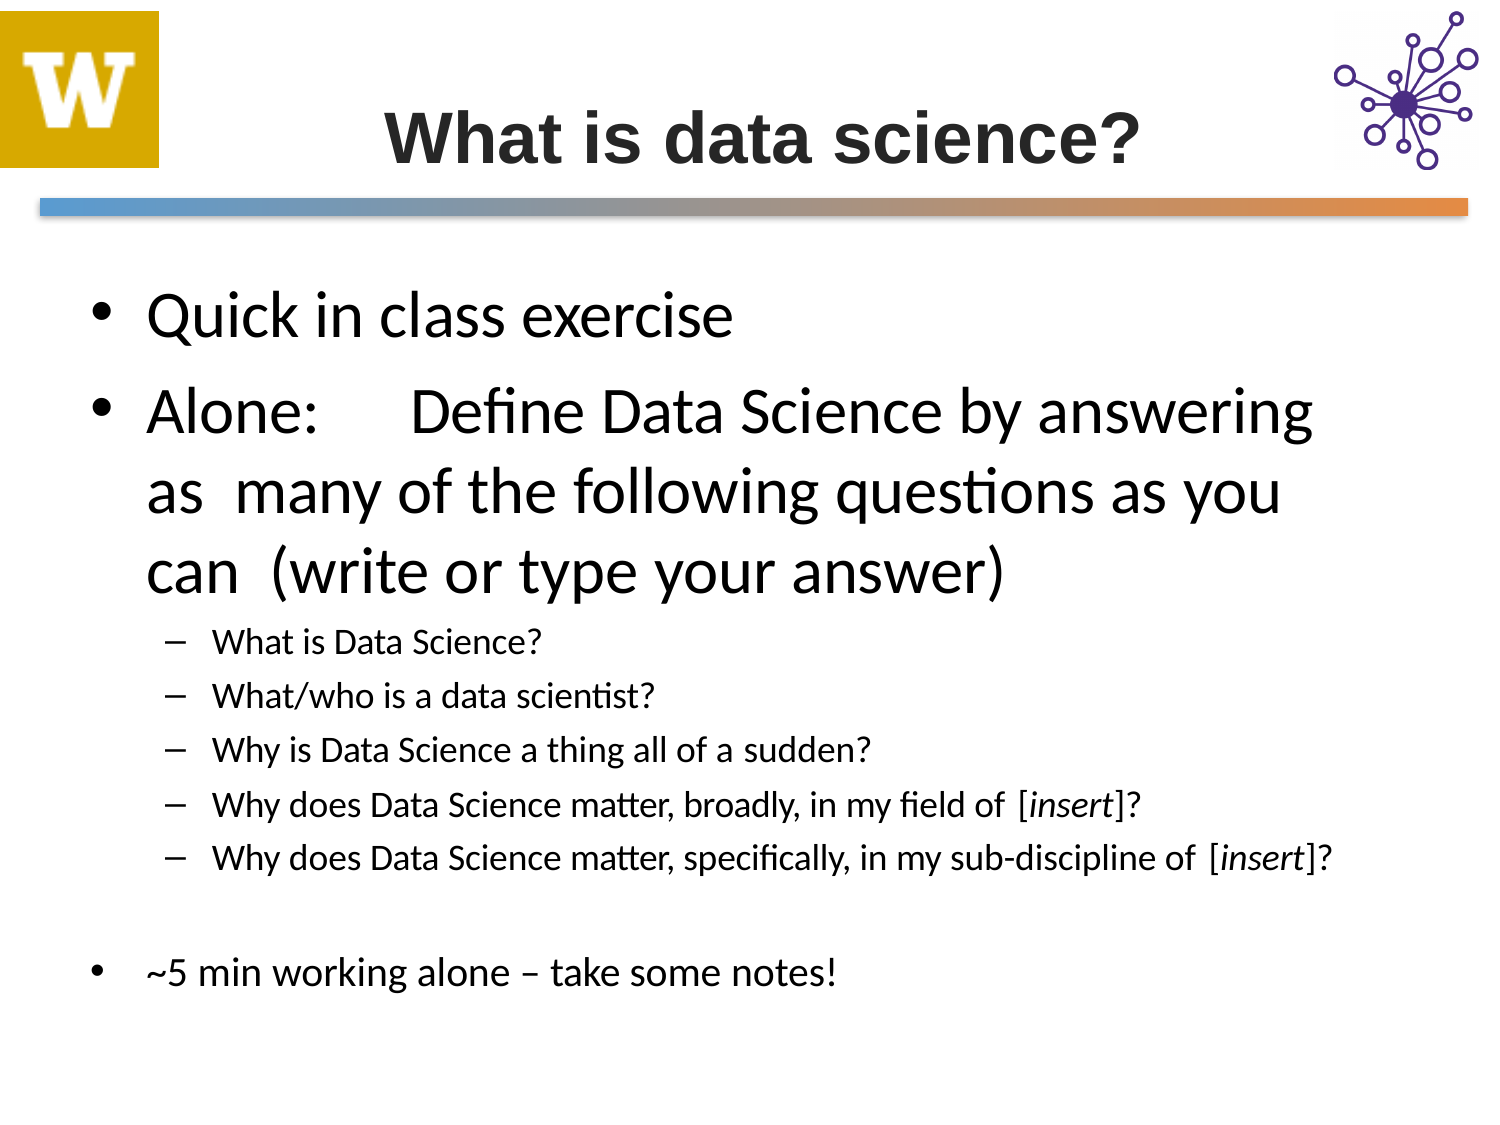

# What is data science?
Quick in class exercise
Alone:	Define Data Science by answering as  many of the following questions as you can  (write or type your answer)
What is Data Science?
What/who is a data scientist?
Why is Data Science a thing all of a sudden?
Why does Data Science matter, broadly, in my field of [insert]?
Why does Data Science matter, specifically, in my sub-discipline of [insert]?

~5 min working alone – take some notes!